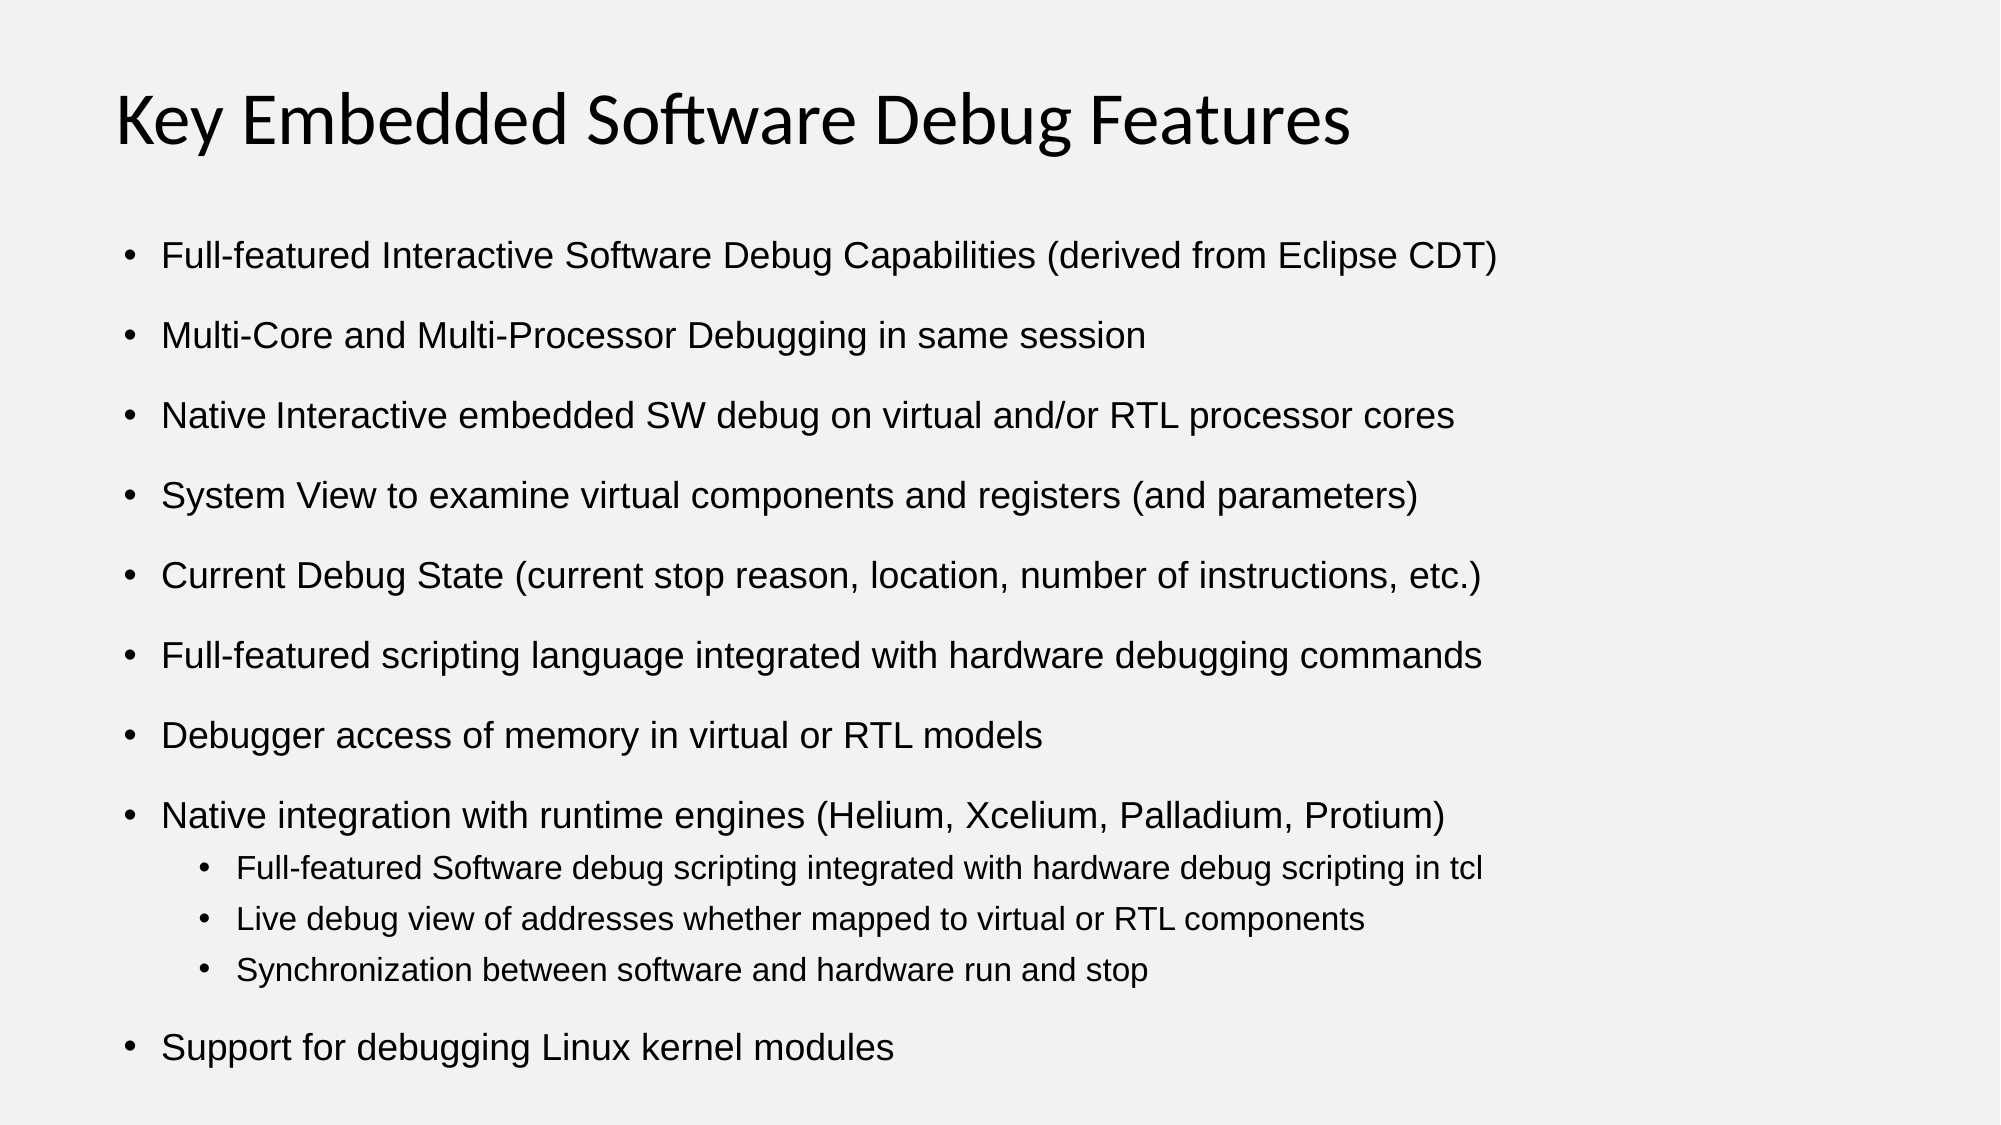

# Key Embedded Software Debug Features
Full-featured Interactive Software Debug Capabilities (derived from Eclipse CDT)
Multi-Core and Multi-Processor Debugging in same session
Native Interactive embedded SW debug on virtual and/or RTL processor cores
System View to examine virtual components and registers (and parameters)
Current Debug State (current stop reason, location, number of instructions, etc.)
Full-featured scripting language integrated with hardware debugging commands
Debugger access of memory in virtual or RTL models
Native integration with runtime engines (Helium, Xcelium, Palladium, Protium)
Full-featured Software debug scripting integrated with hardware debug scripting in tcl
Live debug view of addresses whether mapped to virtual or RTL components
Synchronization between software and hardware run and stop
Support for debugging Linux kernel modules